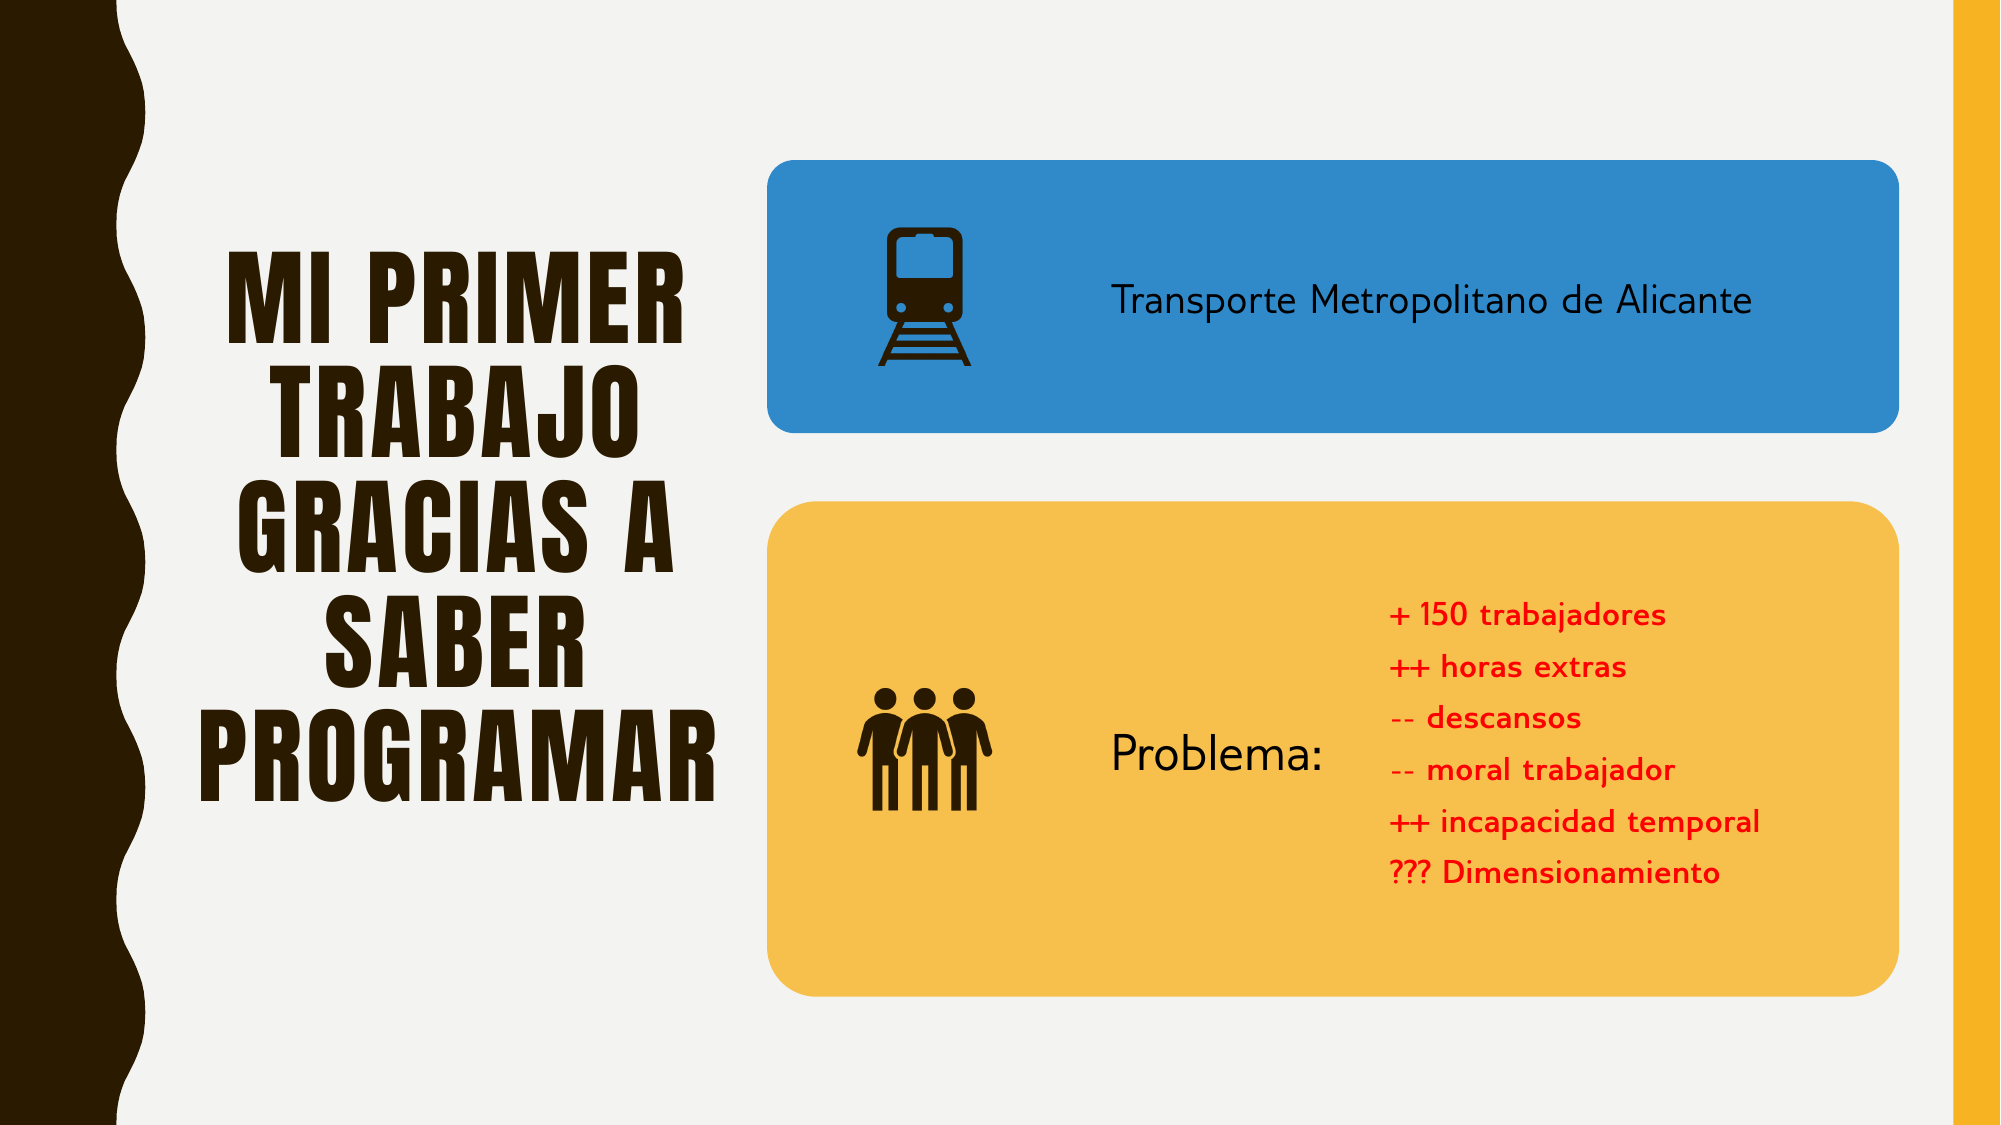

# Mi primer trabajo gracias a saber programar
Transporte Metropolitano de Alicante
Problema:
+ 150 trabajadores
++ horas extras
-- descansos
-- moral trabajador
++ incapacidad temporal
??? Dimensionamiento